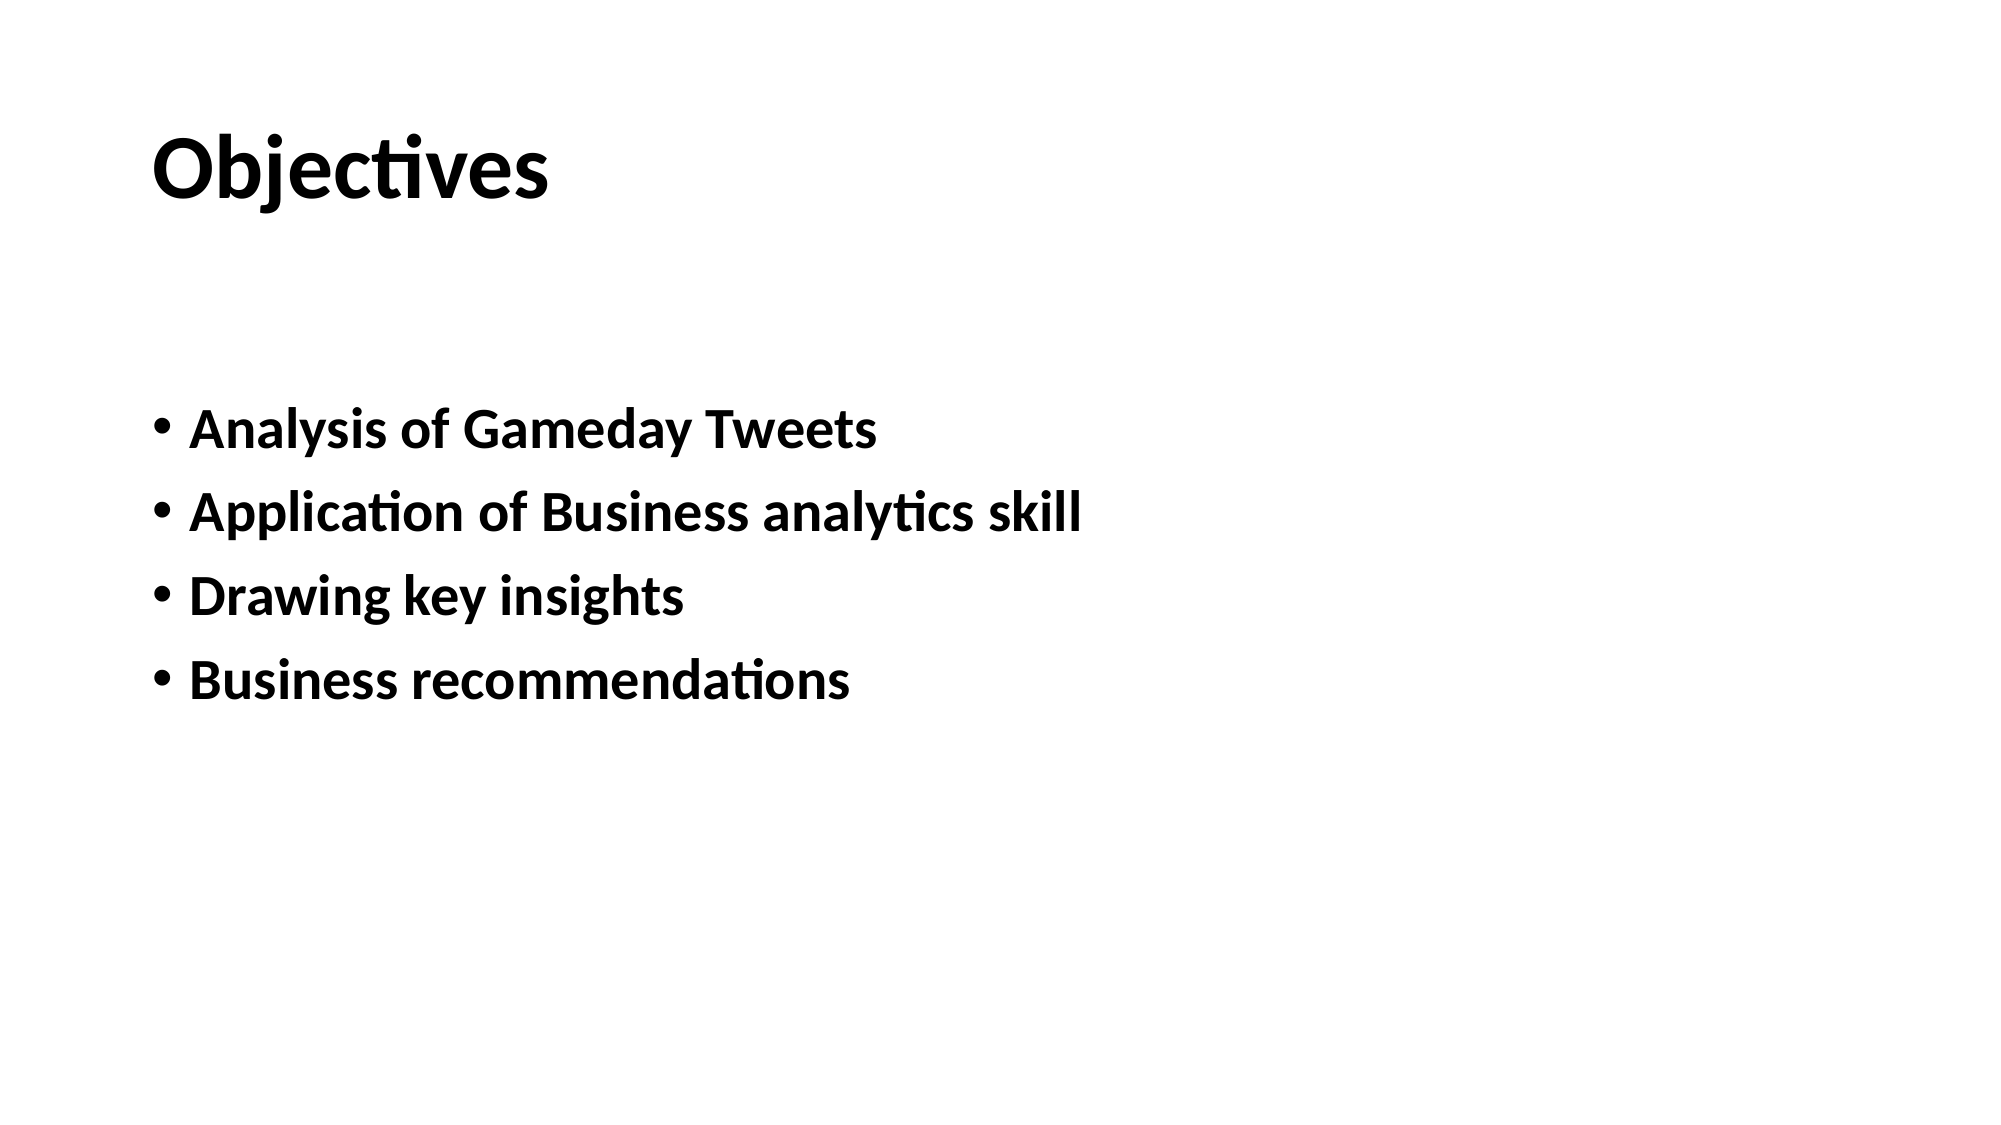

# Objectives

Analysis of Gameday Tweets
Application of Business analytics skill
Drawing key insights
Business recommendations